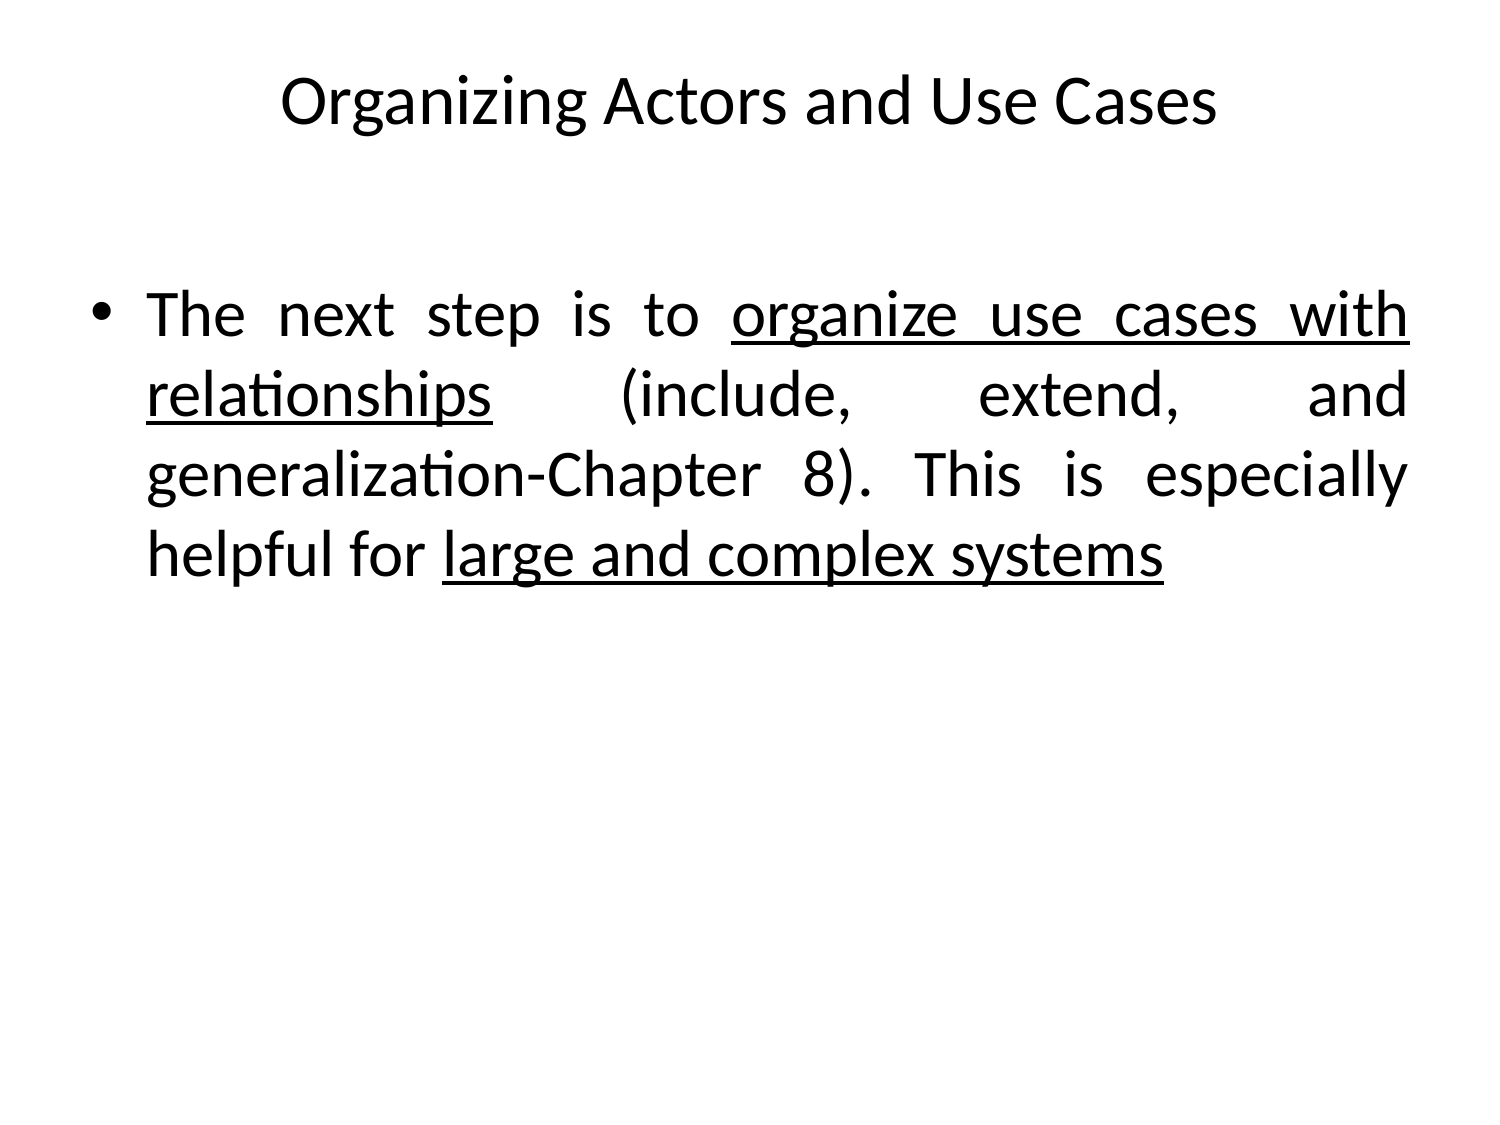

# Organizing Actors and Use Cases
The next step is to organize use cases with relationships (include, extend, and generalization-Chapter 8). This is especially helpful for large and complex systems